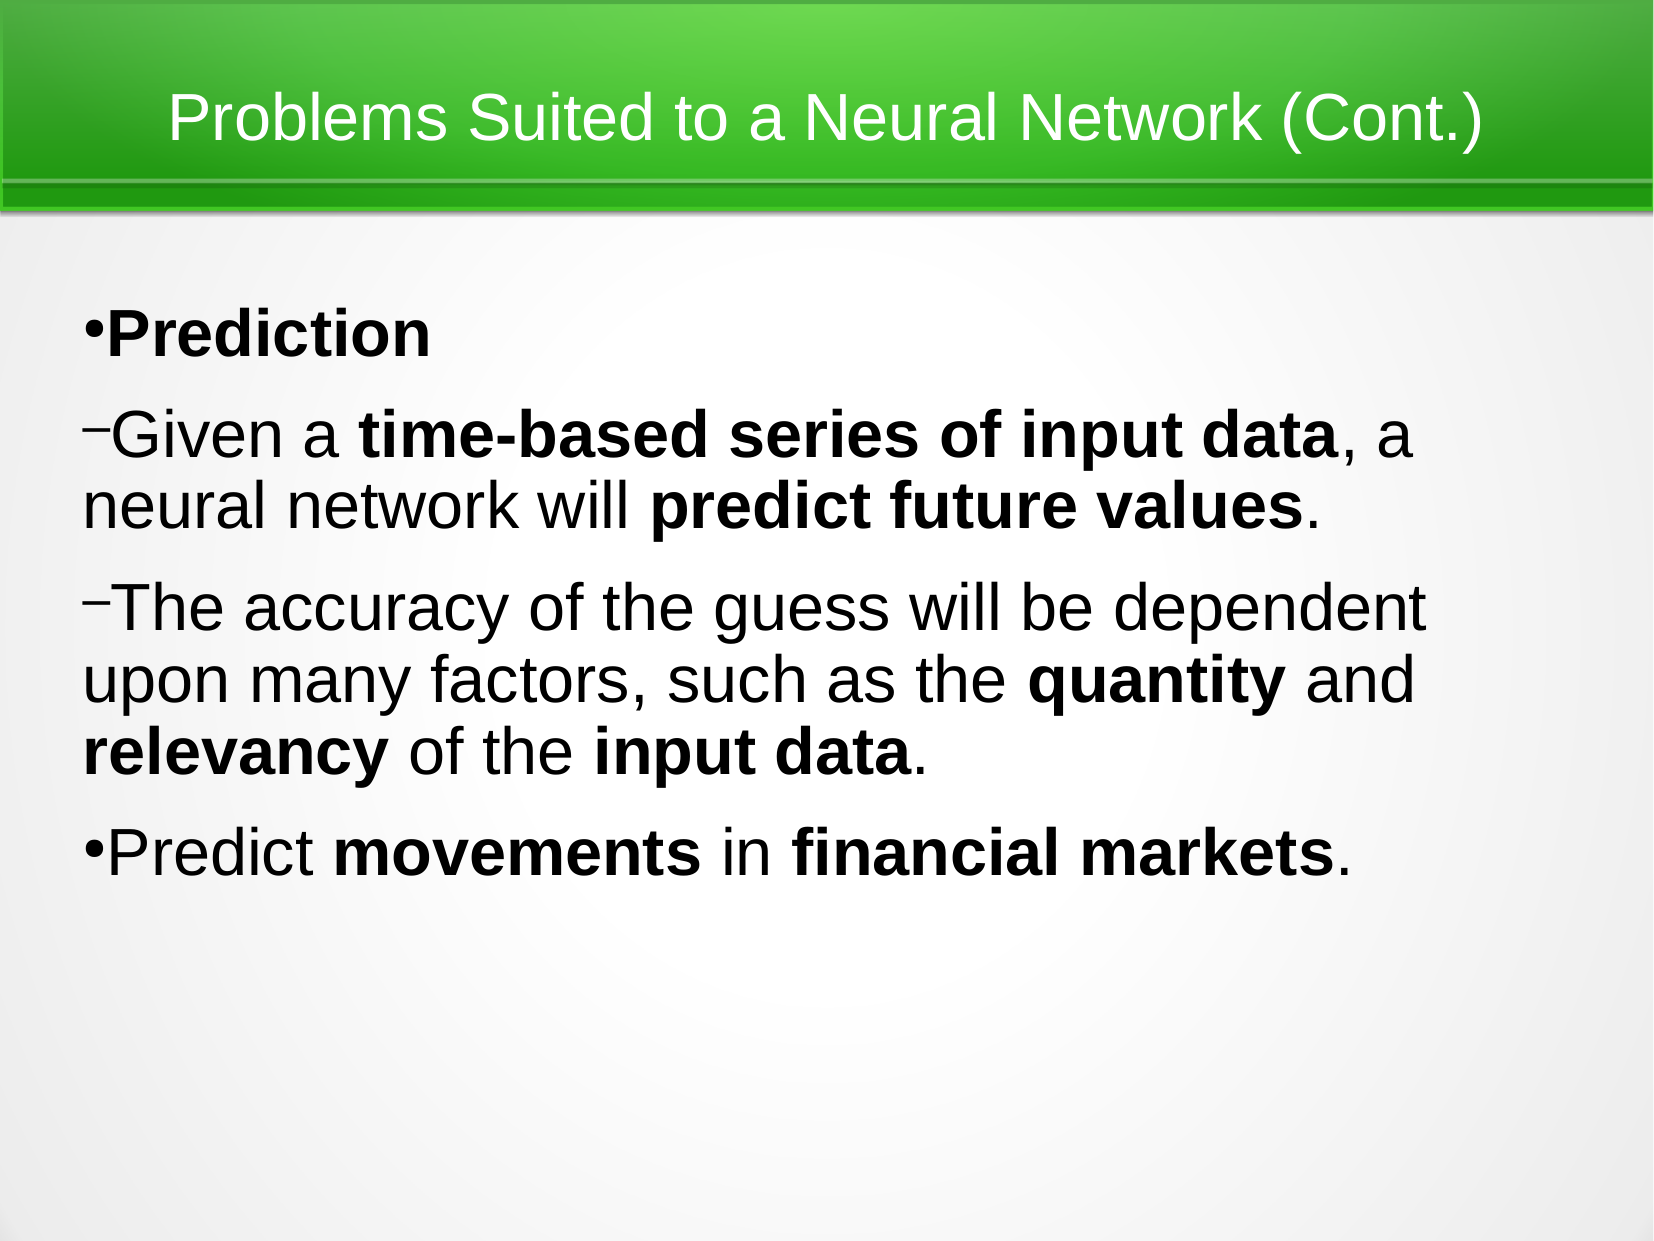

Problems Suited to a Neural Network (Cont.)
Prediction
Given a time-based series of input data, a neural network will predict future values.
The accuracy of the guess will be dependent upon many factors, such as the quantity and relevancy of the input data.
Predict movements in financial markets.